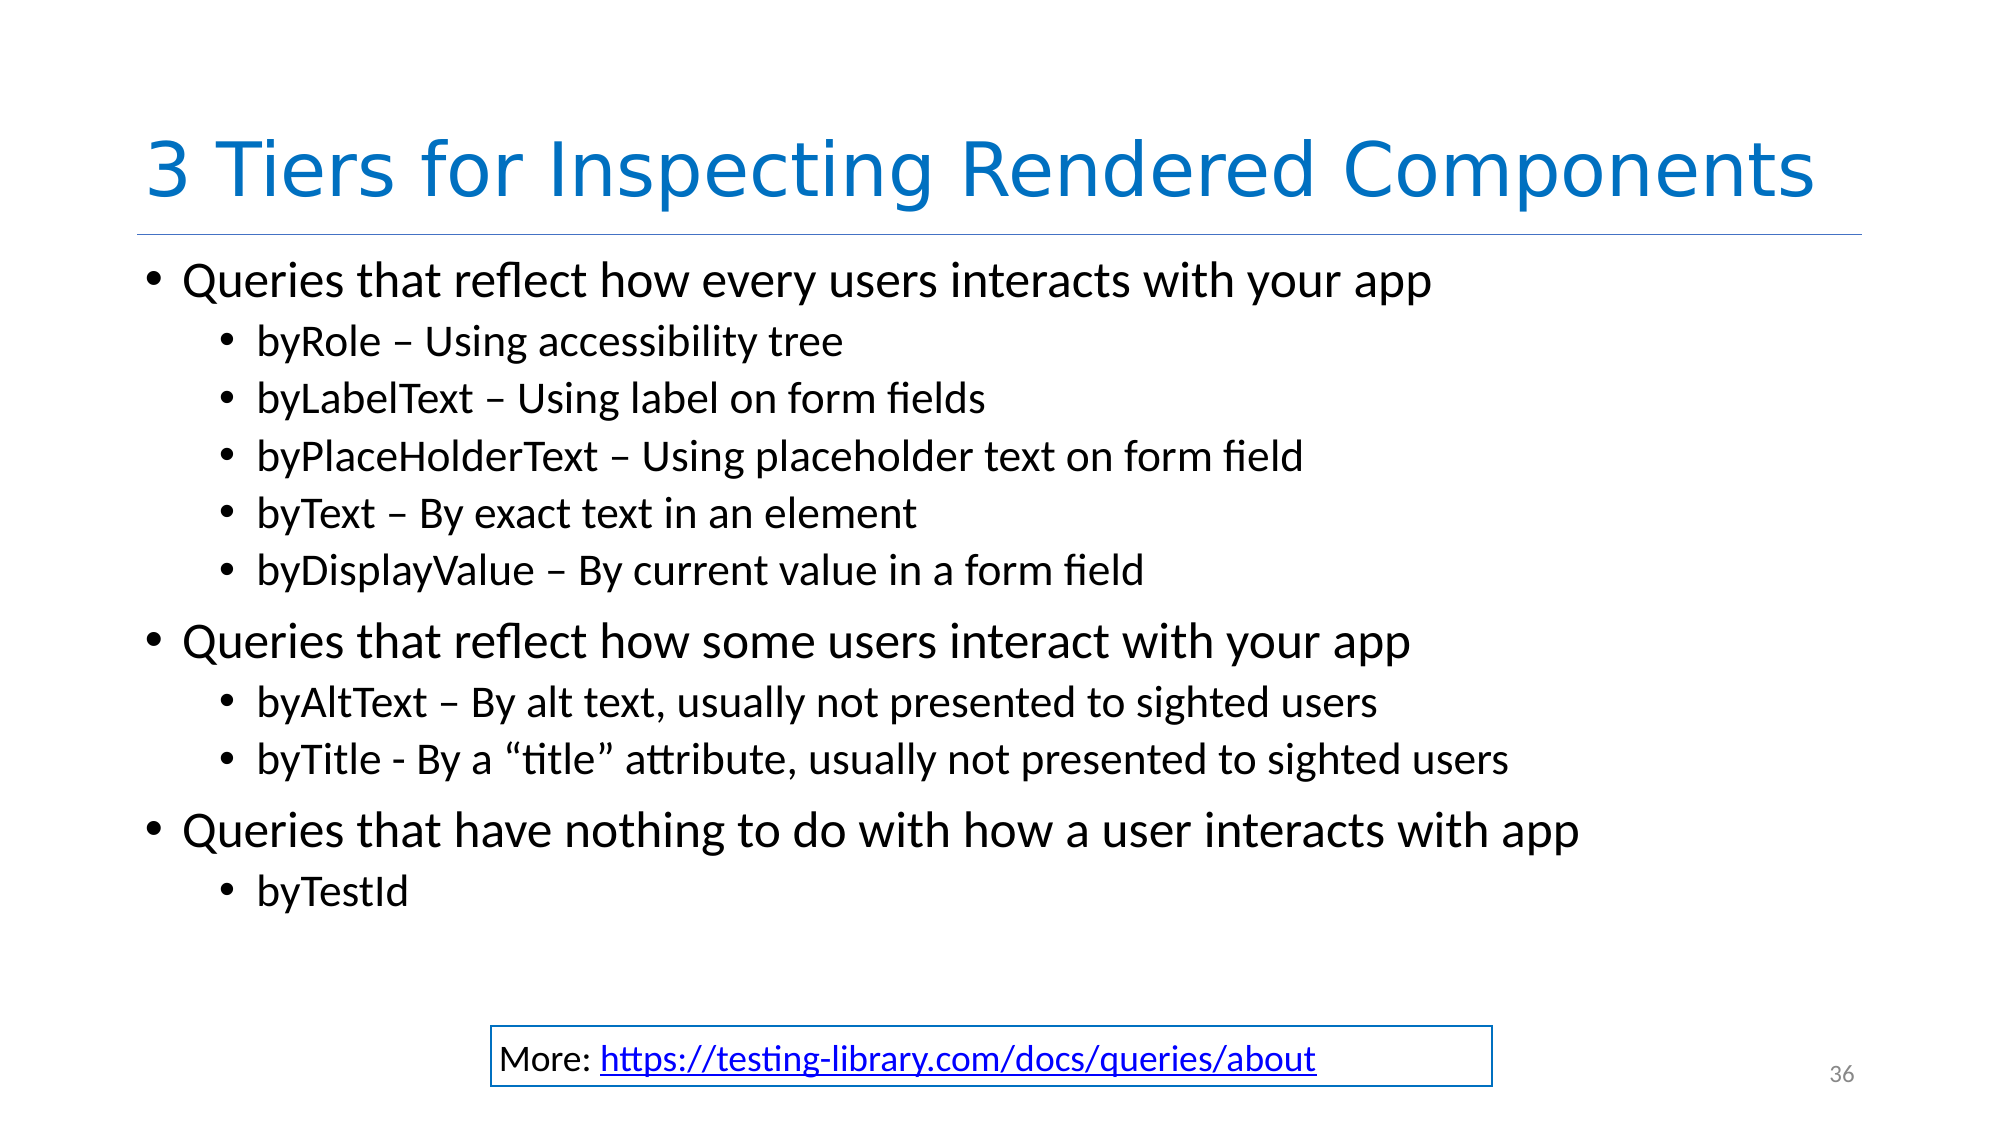

# 3 Tiers for Inspecting Rendered Components
Queries that reflect how every users interacts with your app
byRole – Using accessibility tree
byLabelText – Using label on form fields
byPlaceHolderText – Using placeholder text on form field
byText – By exact text in an element
byDisplayValue – By current value in a form field
Queries that reflect how some users interact with your app
byAltText – By alt text, usually not presented to sighted users
byTitle - By a “title” attribute, usually not presented to sighted users
Queries that have nothing to do with how a user interacts with app
byTestId
More: https://testing-library.com/docs/queries/about
36